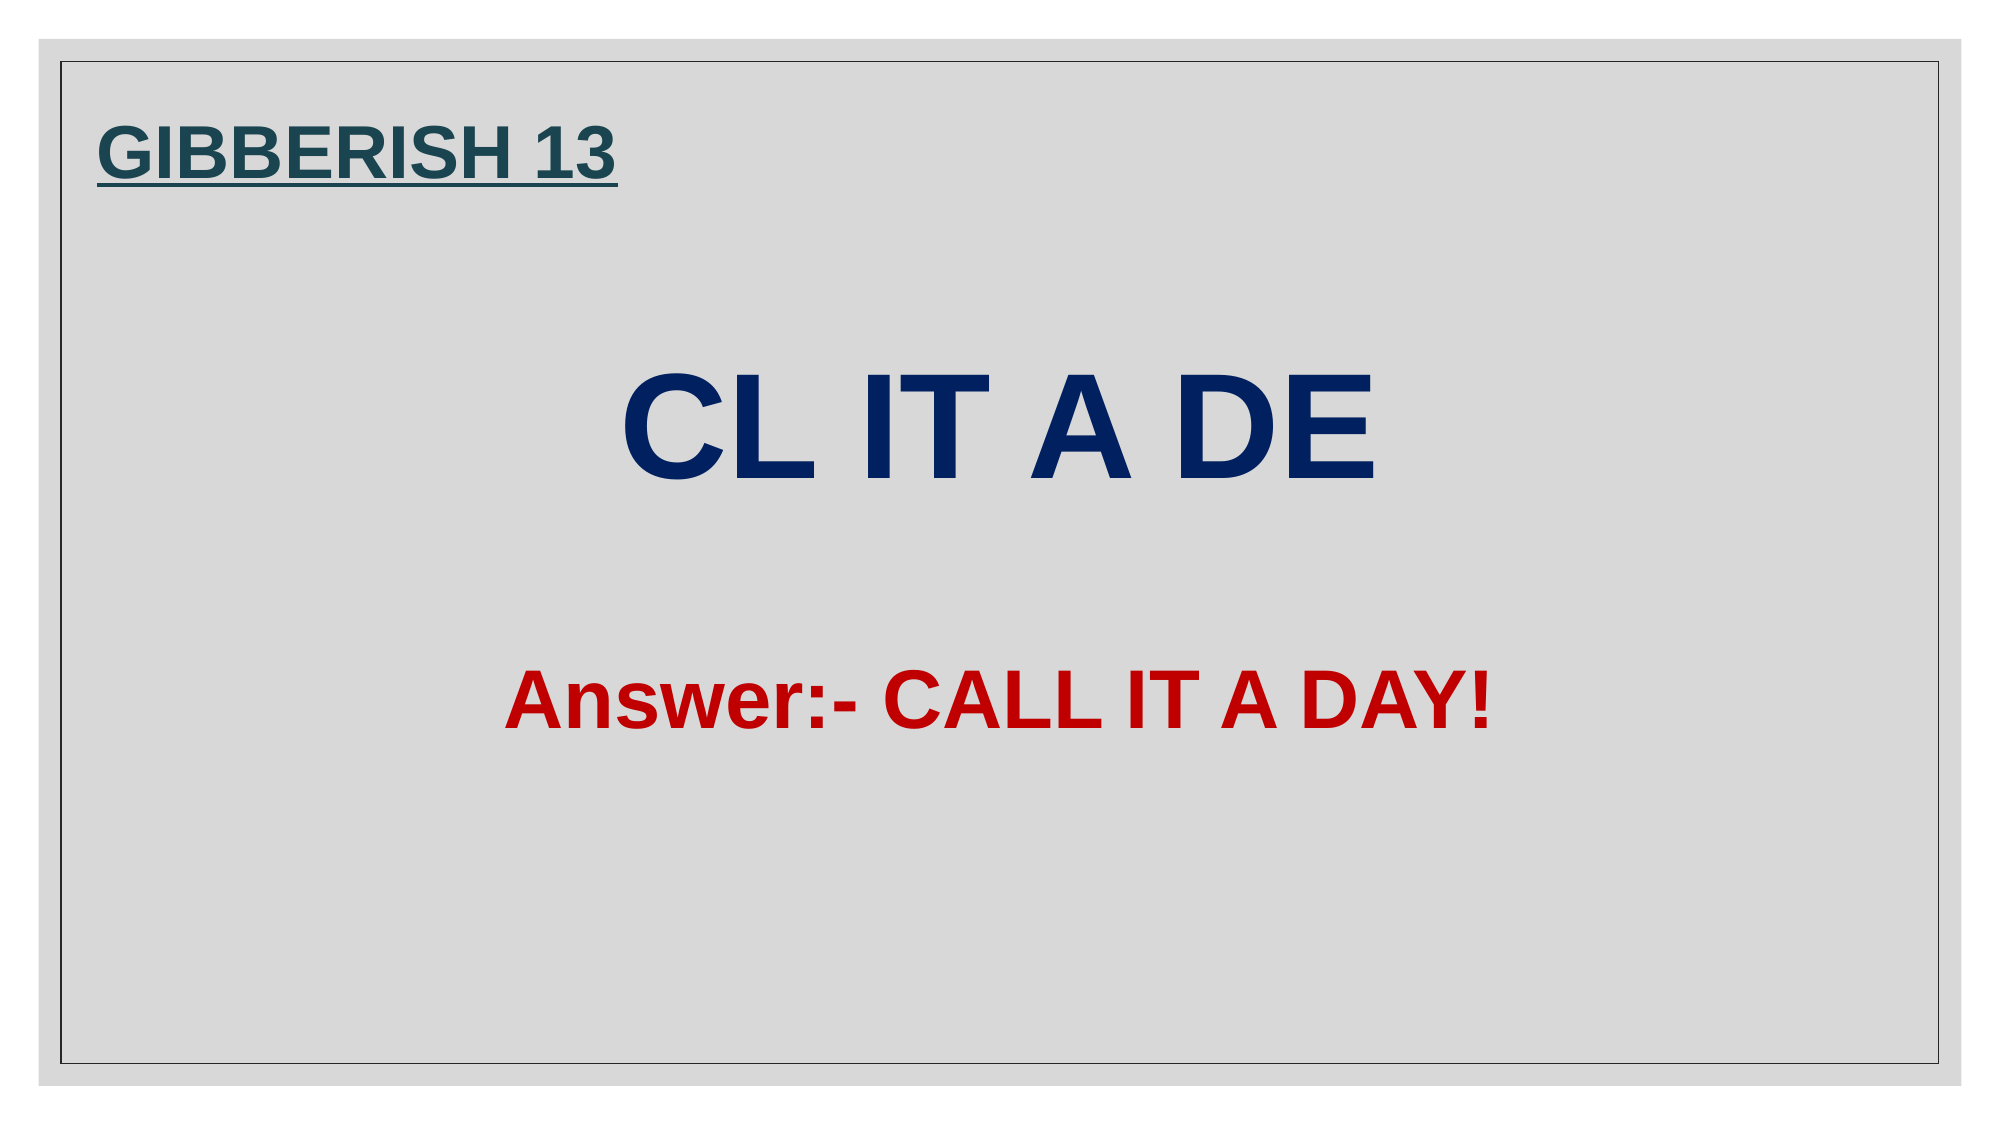

GIBBERISH 13
CL IT A DE
Answer:- CALL IT A DAY!